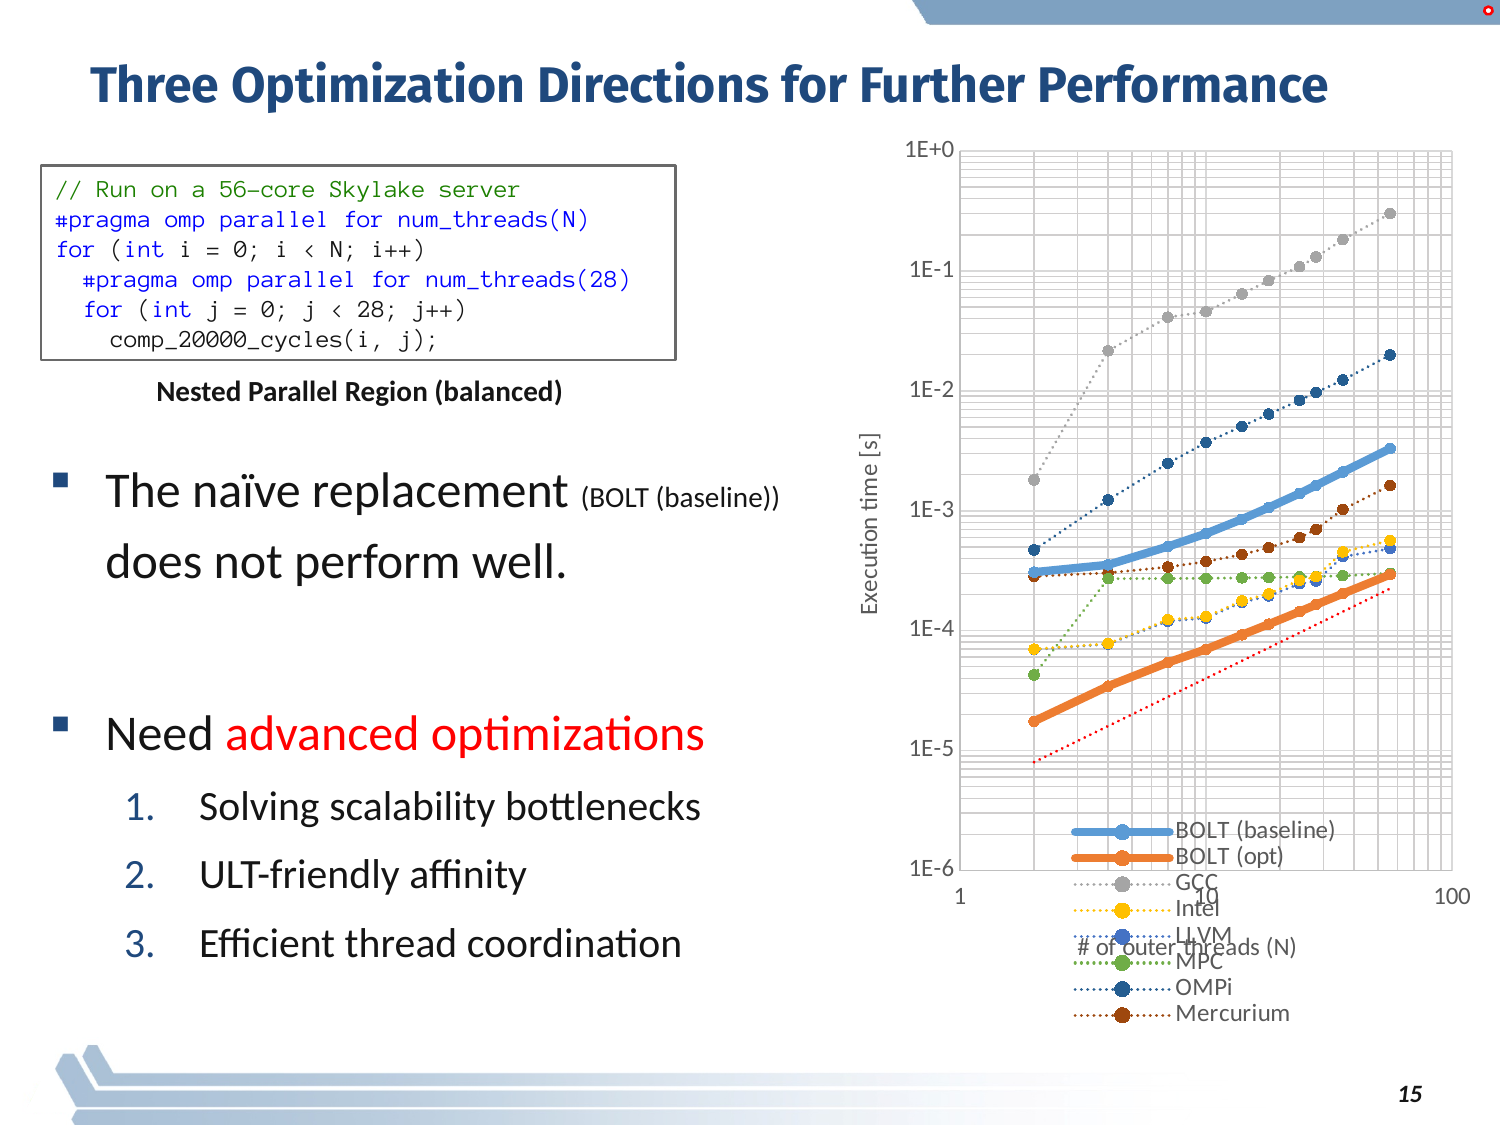

# Three Optimization Directions for Further Performance

### Chart

| Category | BOLT (baseline) | GOMP | IOMP | LOMP | MPC | OMPi | Mercurium | Ideal | BOLT (opt) |
|---|---|---|---|---|---|---|---|---|---|

### Chart

| Category | BOLT (baseline) | BOLT (opt) | GCC | Intel | LLVM | MPC | OMPi | Mercurium | Ideal |
|---|---|---|---|---|---|---|---|---|---|
// Run on a 56-core Skylake server
#pragma omp parallel for num_threads(N)
for (int i = 0; i < N; i++)
  #pragma omp parallel for num_threads(28)
  for (int j = 0; j < 28; j++)
    comp_20000_cycles(i, j);
Nested Parallel Region (balanced)
The naïve replacement (BOLT (baseline))
does not perform well.

Need advanced optimizations
Solving scalability bottlenecks
ULT-friendly affinity
Efficient thread coordination

15